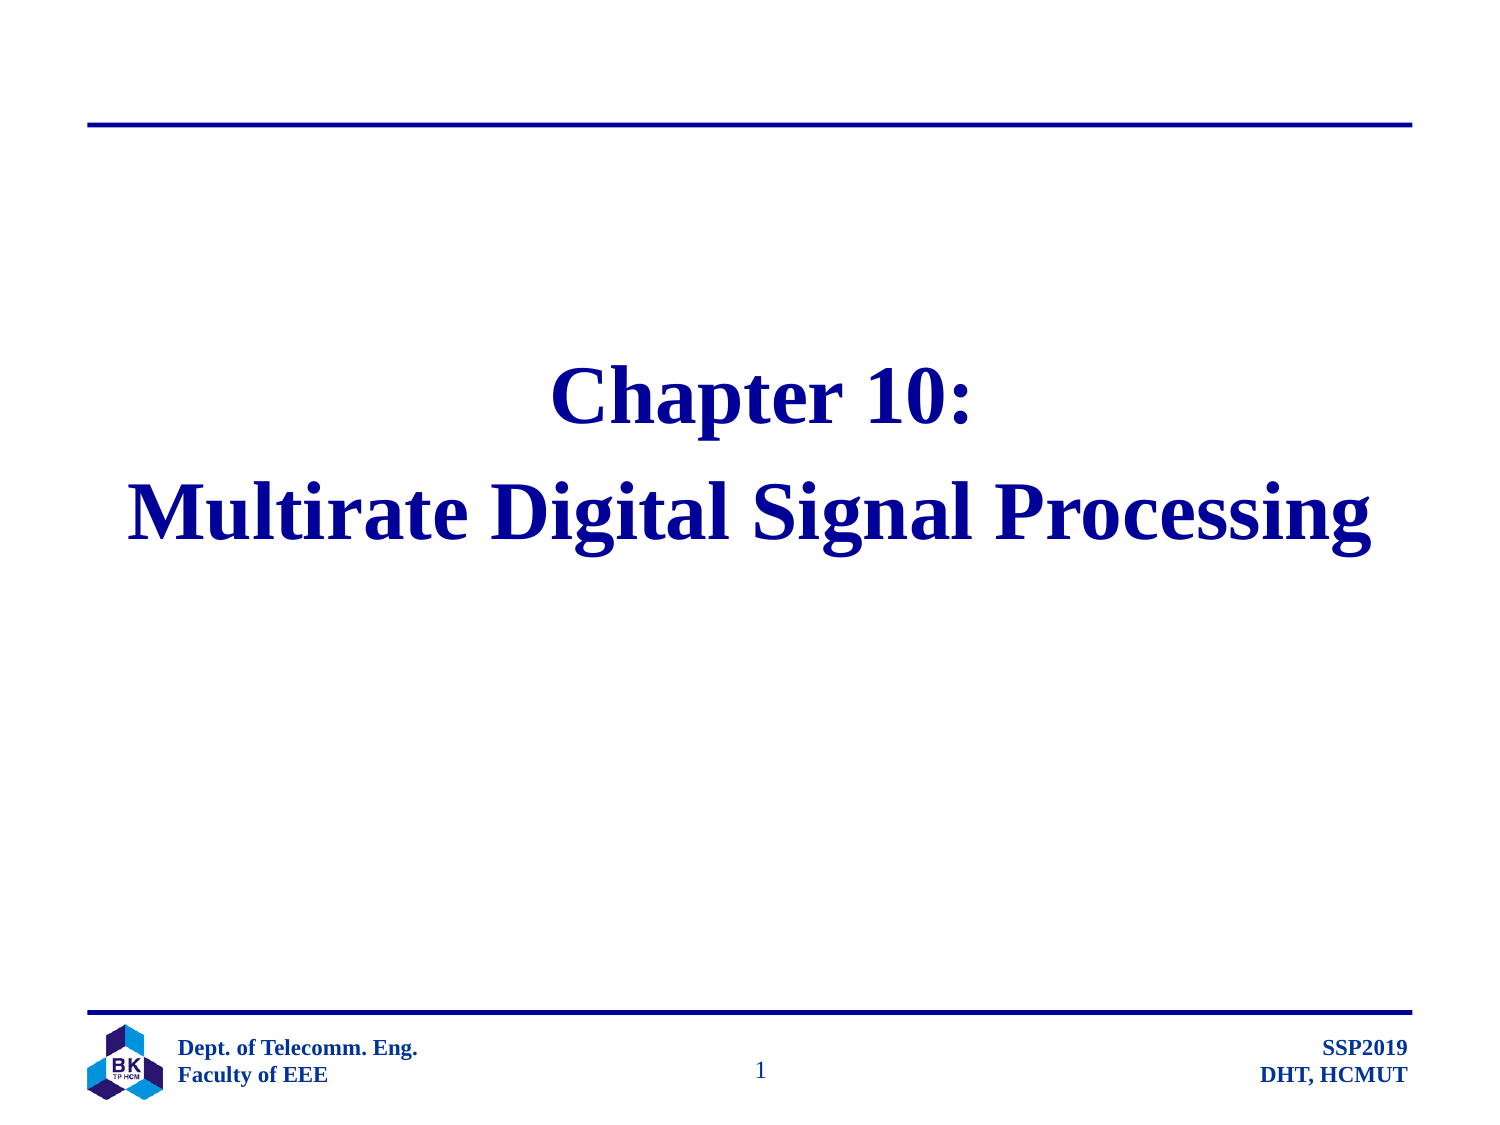

Chapter 10:
Multirate Digital Signal Processing
		  1